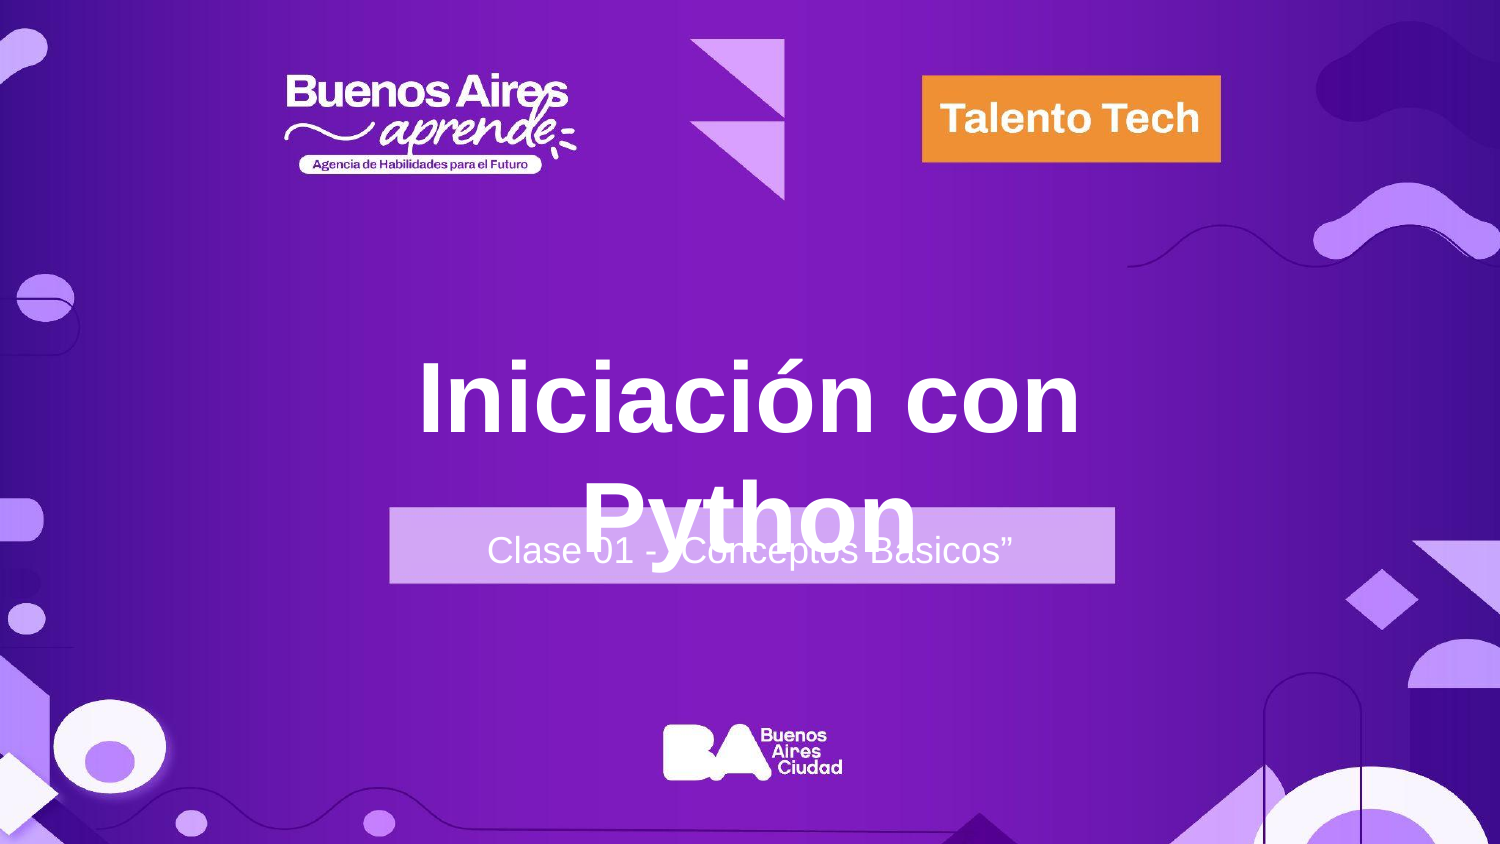

Iniciación con Python
Clase 01 - “Conceptos Básicos”